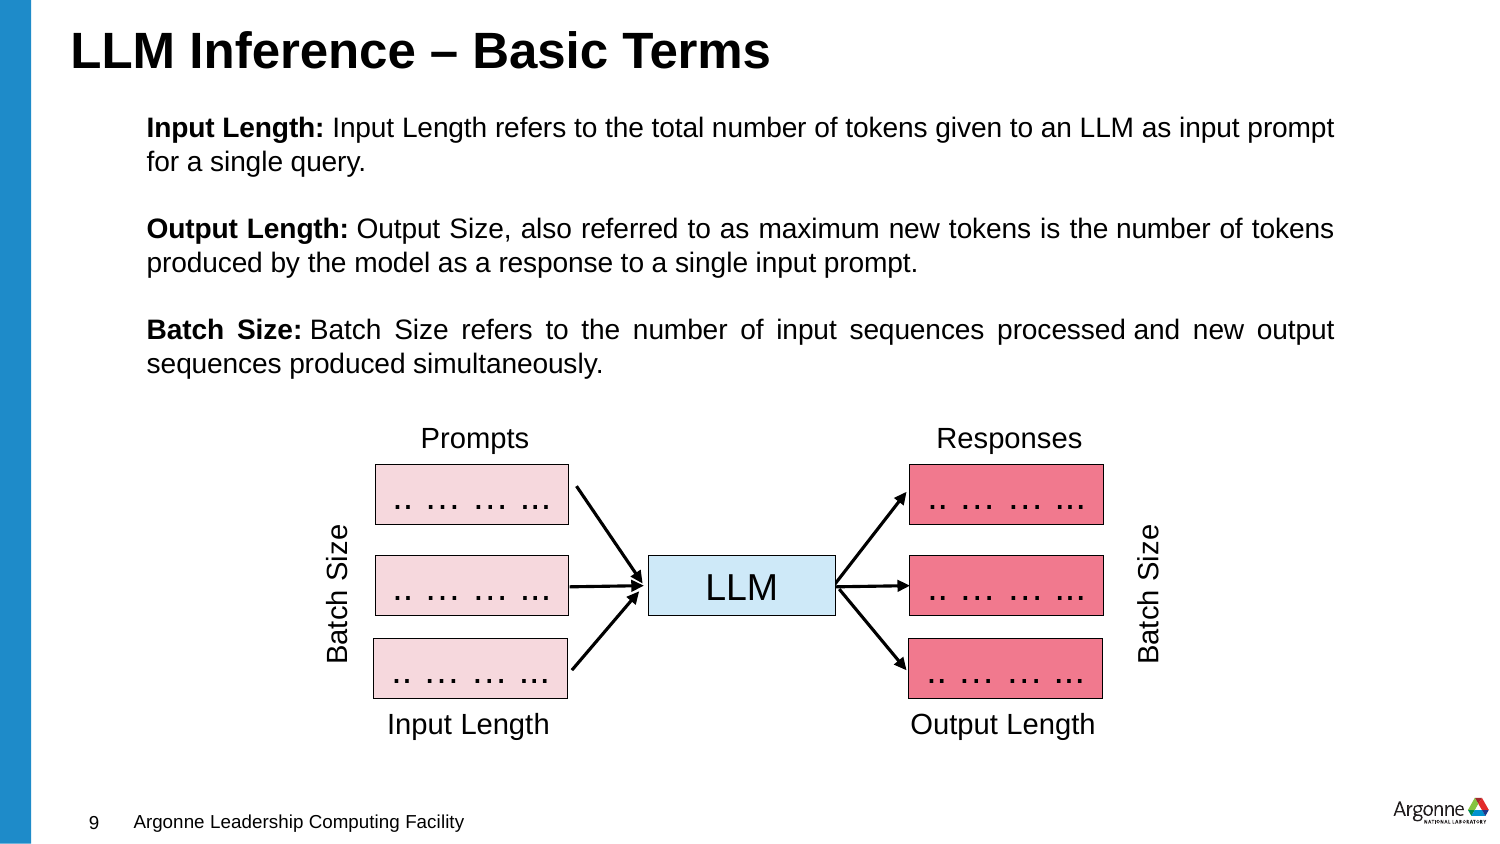

# LLM Inference – Basic Terms
Input Length: Input Length refers to the total number of tokens given to an LLM as input prompt for a single query.

Output Length: Output Size, also referred to as maximum new tokens is the number of tokens produced by the model as a response to a single input prompt.

Batch Size: Batch Size refers to the number of input sequences processed and new output sequences produced simultaneously.
Prompts
Responses
.. … … ...
.. … … ...
.. … … ...
.. … … ...
LLM
Batch Size
Batch Size
.. … … ...
.. … … ...
Input Length
Output Length